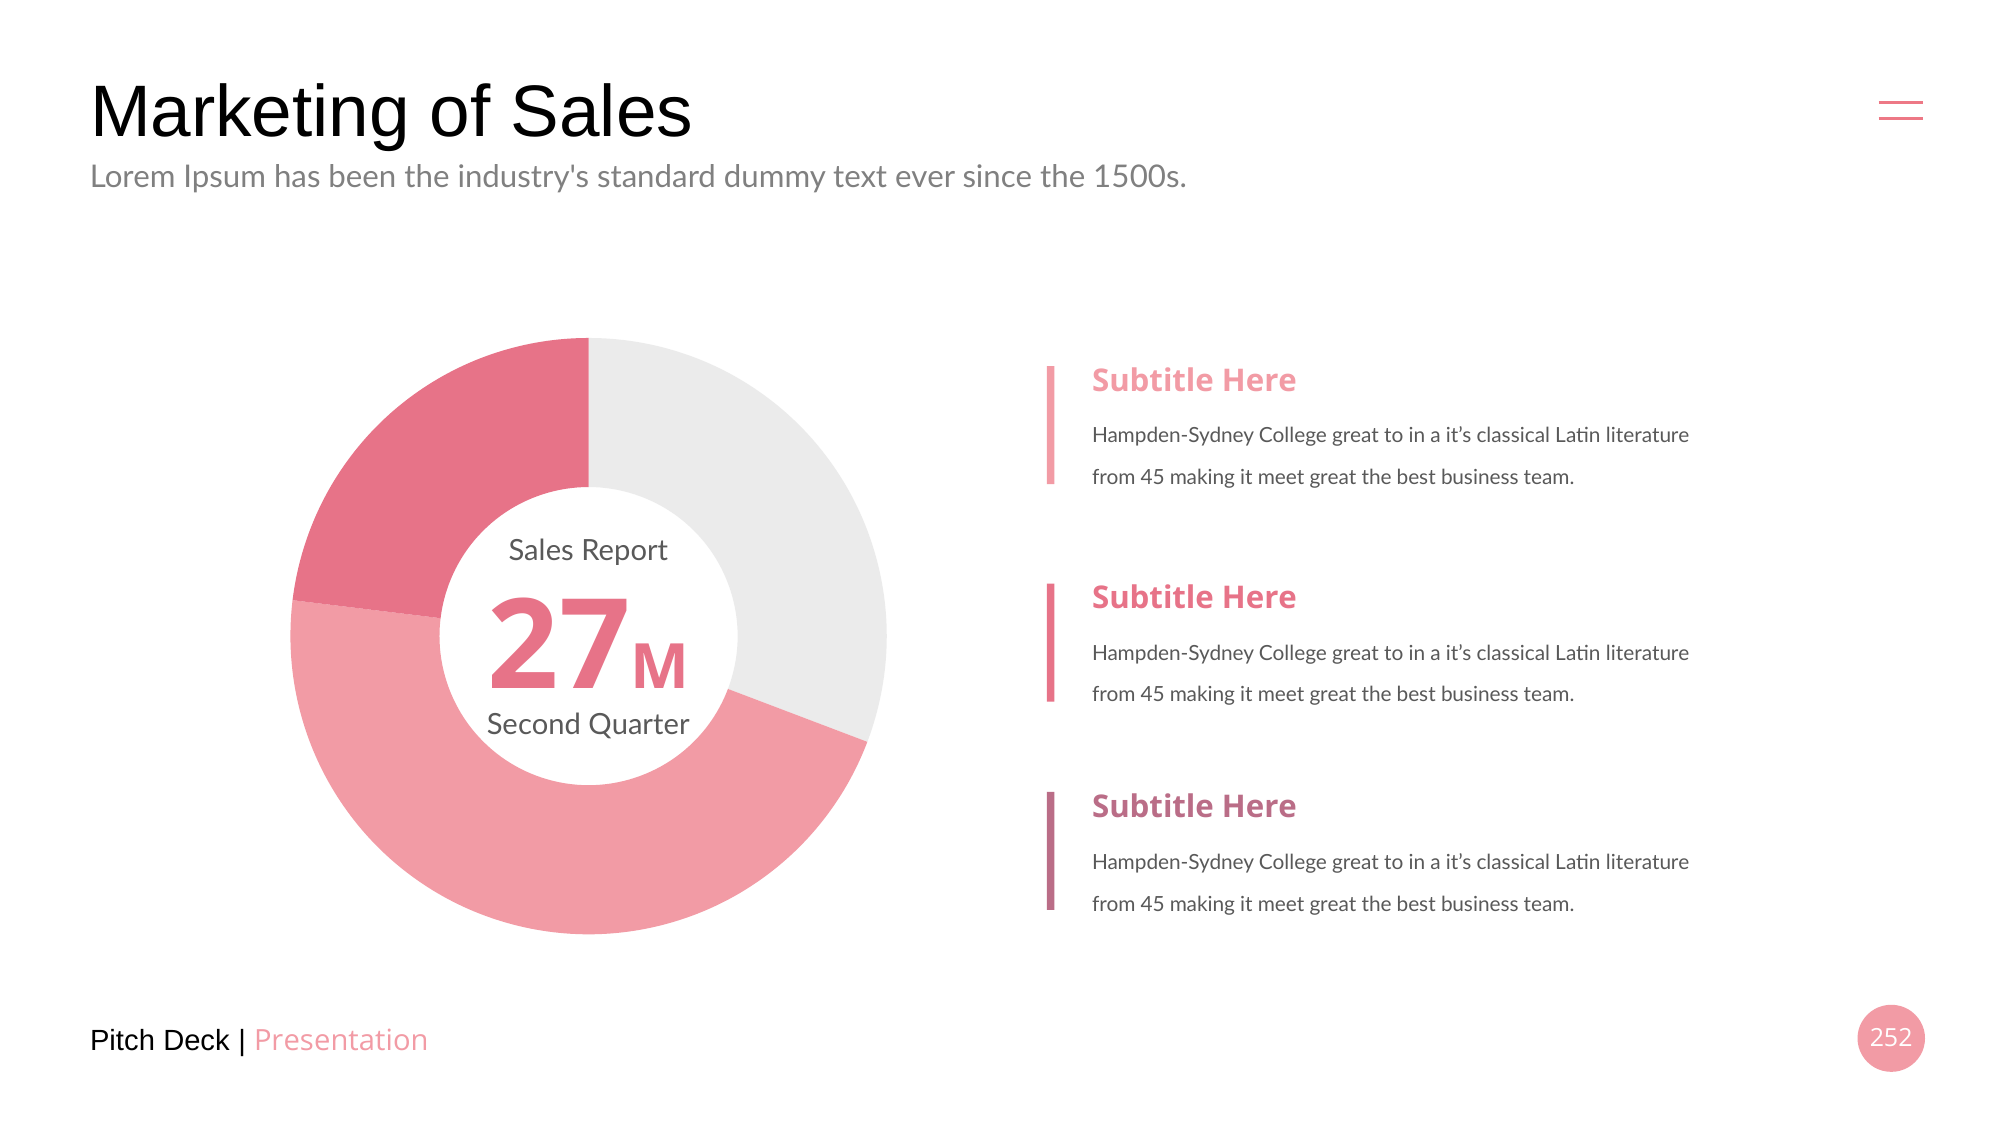

# Marketing of Sales
Lorem Ipsum has been the industry's standard dummy text ever since the 1500s.

### Chart

| Category | Sales |
|---|---|
| 1st Qtr | 2.0 |
| 2nd Qtr | 3.0 |
| 3rd Qtr | 1.5 |
Subtitle Here

Hampden-Sydney College great to in a it’s classical Latin literature from 45 making it meet great the best business team.
Sales Report
27M
Subtitle Here

Hampden-Sydney College great to in a it’s classical Latin literature from 45 making it meet great the best business team.
Second Quarter
Subtitle Here

Hampden-Sydney College great to in a it’s classical Latin literature from 45 making it meet great the best business team.
Pitch Deck | Presentation
252